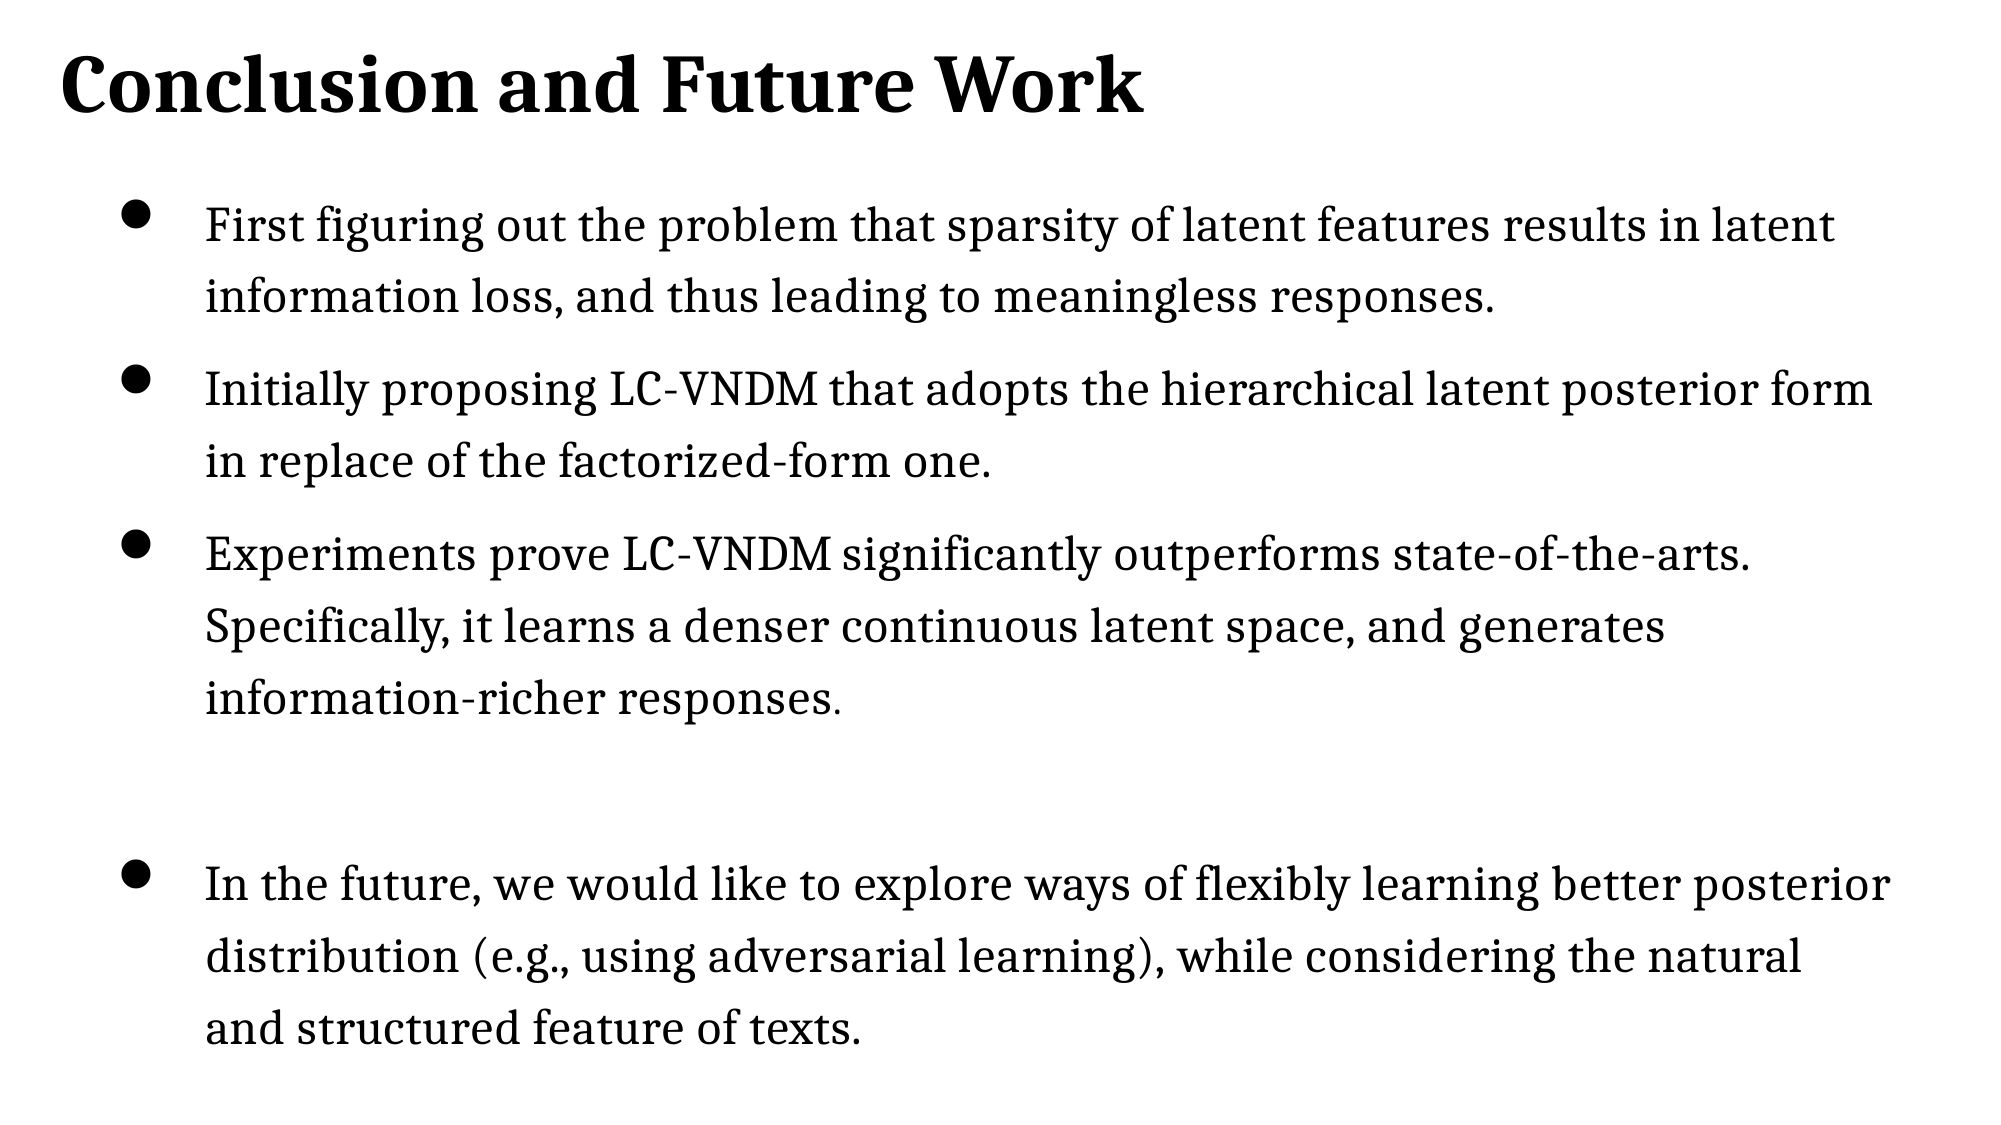

# Conclusion and Future Work
First figuring out the problem that sparsity of latent features results in latent information loss, and thus leading to meaningless responses.
Initially proposing LC-VNDM that adopts the hierarchical latent posterior form in replace of the factorized-form one.
Experiments prove LC-VNDM significantly outperforms state-of-the-arts. Specifically, it learns a denser continuous latent space, and generates information-richer responses.

In the future, we would like to explore ways of flexibly learning better posterior distribution (e.g., using adversarial learning), while considering the natural and structured feature of texts.